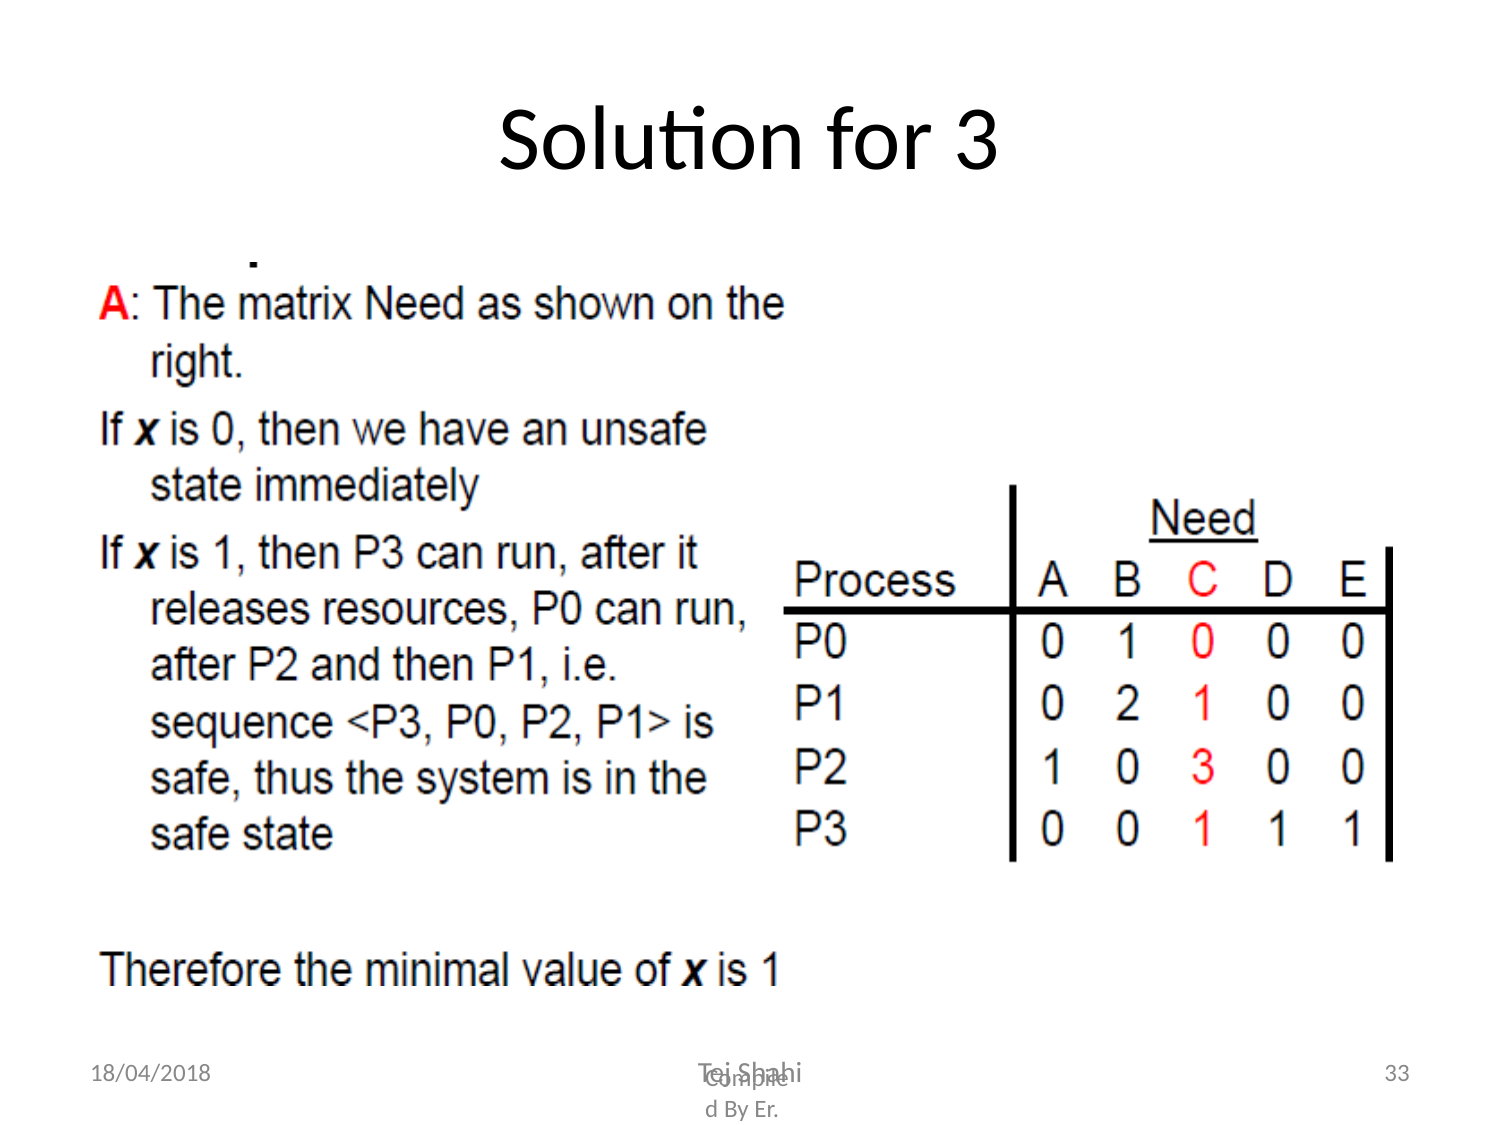

# Solution for 3

Tej Shahi
18/04/2018
33
Compiled By Er. Nawaraj Bhandari